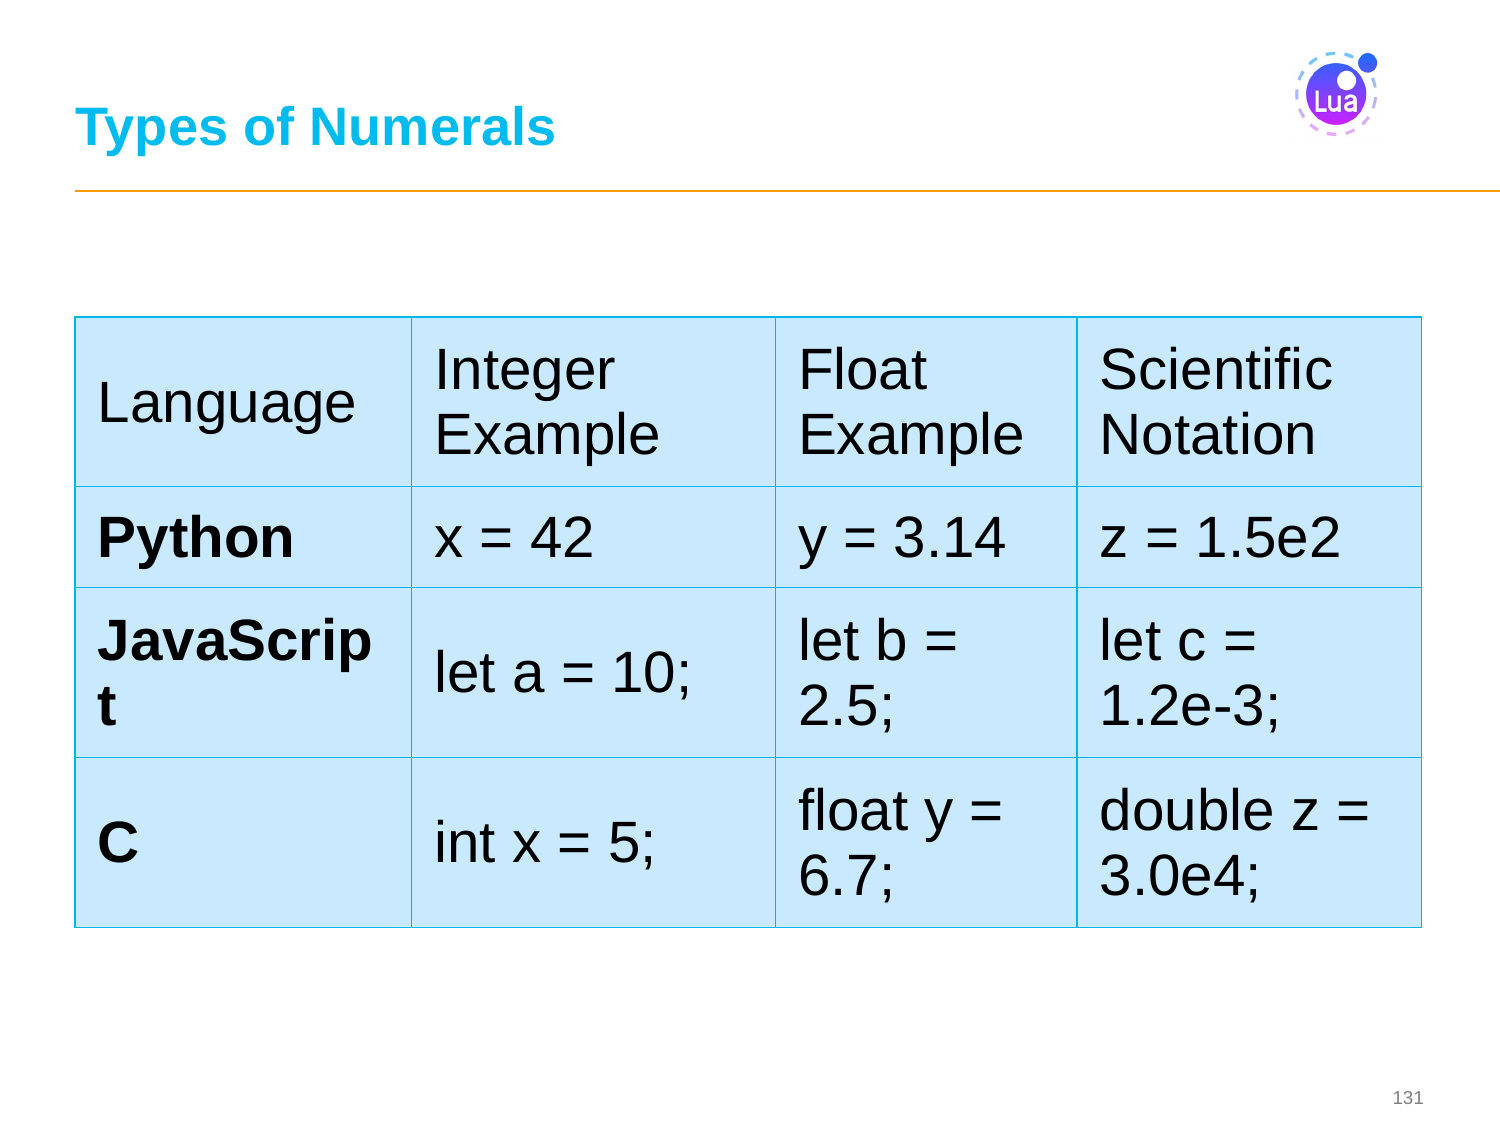

# Types of Numerals
| Language | Integer Example | Float Example | Scientific Notation |
| --- | --- | --- | --- |
| Python | x = 42 | y = 3.14 | z = 1.5e2 |
| JavaScript | let a = 10; | let b = 2.5; | let c = 1.2e-3; |
| C | int x = 5; | float y = 6.7; | double z = 3.0e4; |